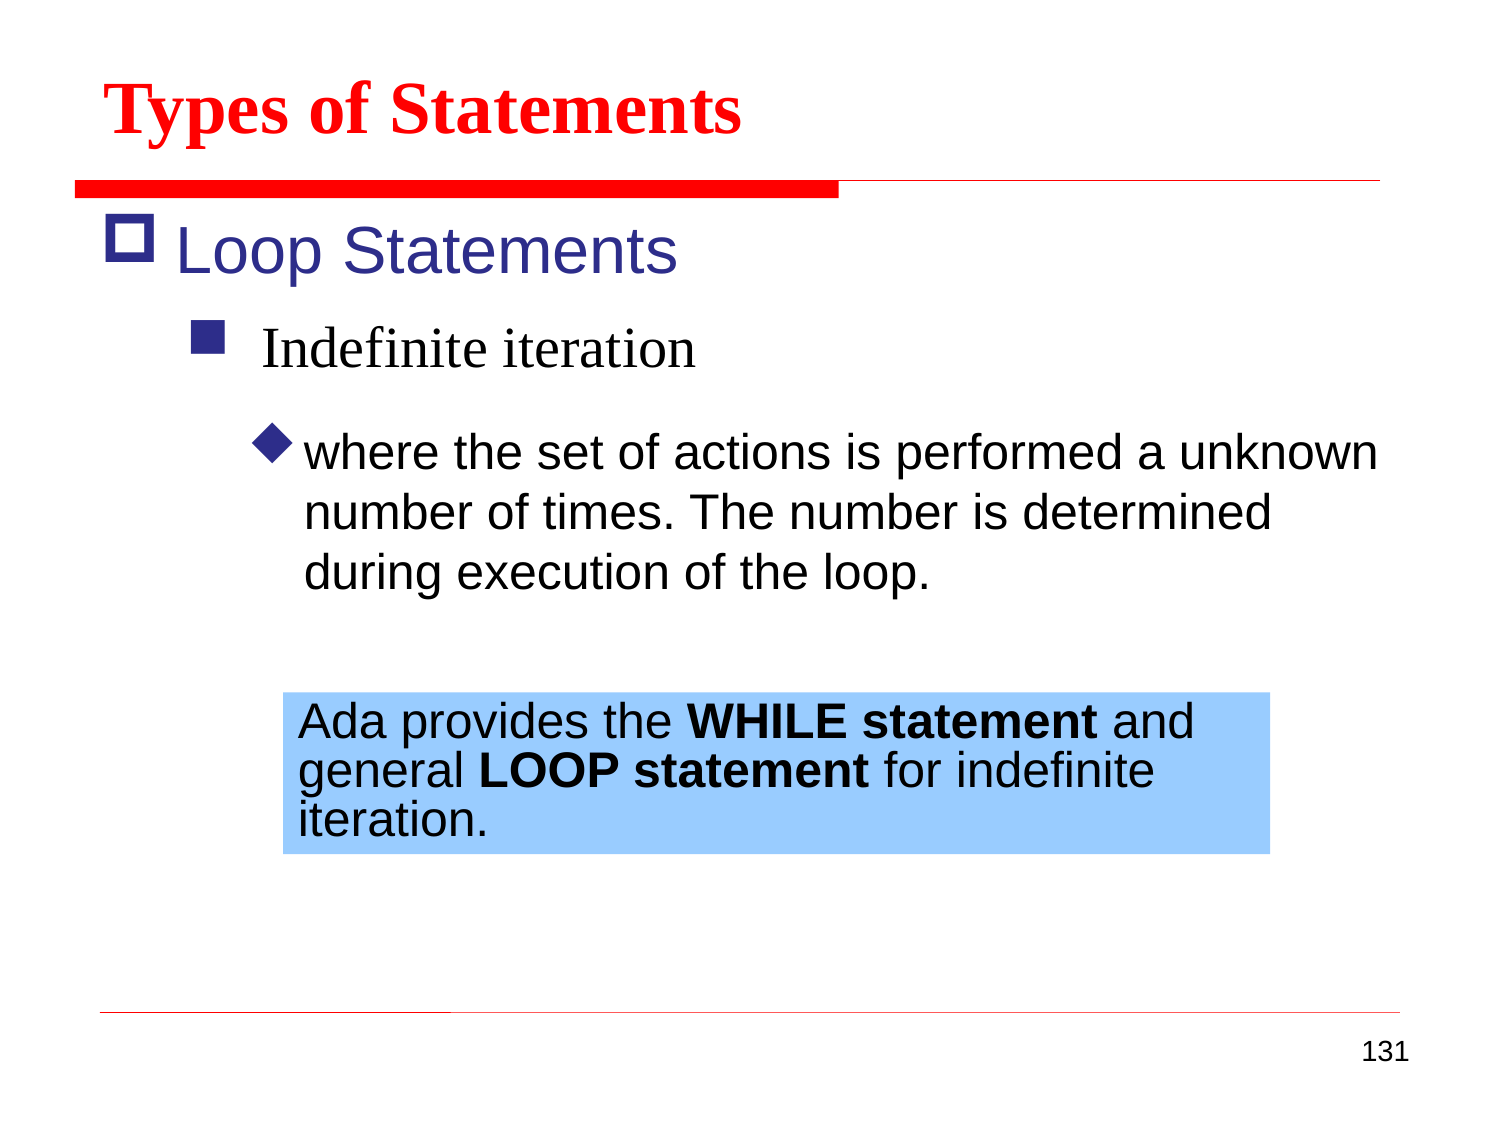

Types of Statements
Loop Statements
Indefinite iteration
where the set of actions is performed a unknown number of times. The number is determined during execution of the loop.
Ada provides the WHILE statement and general LOOP statement for indefinite iteration.
131